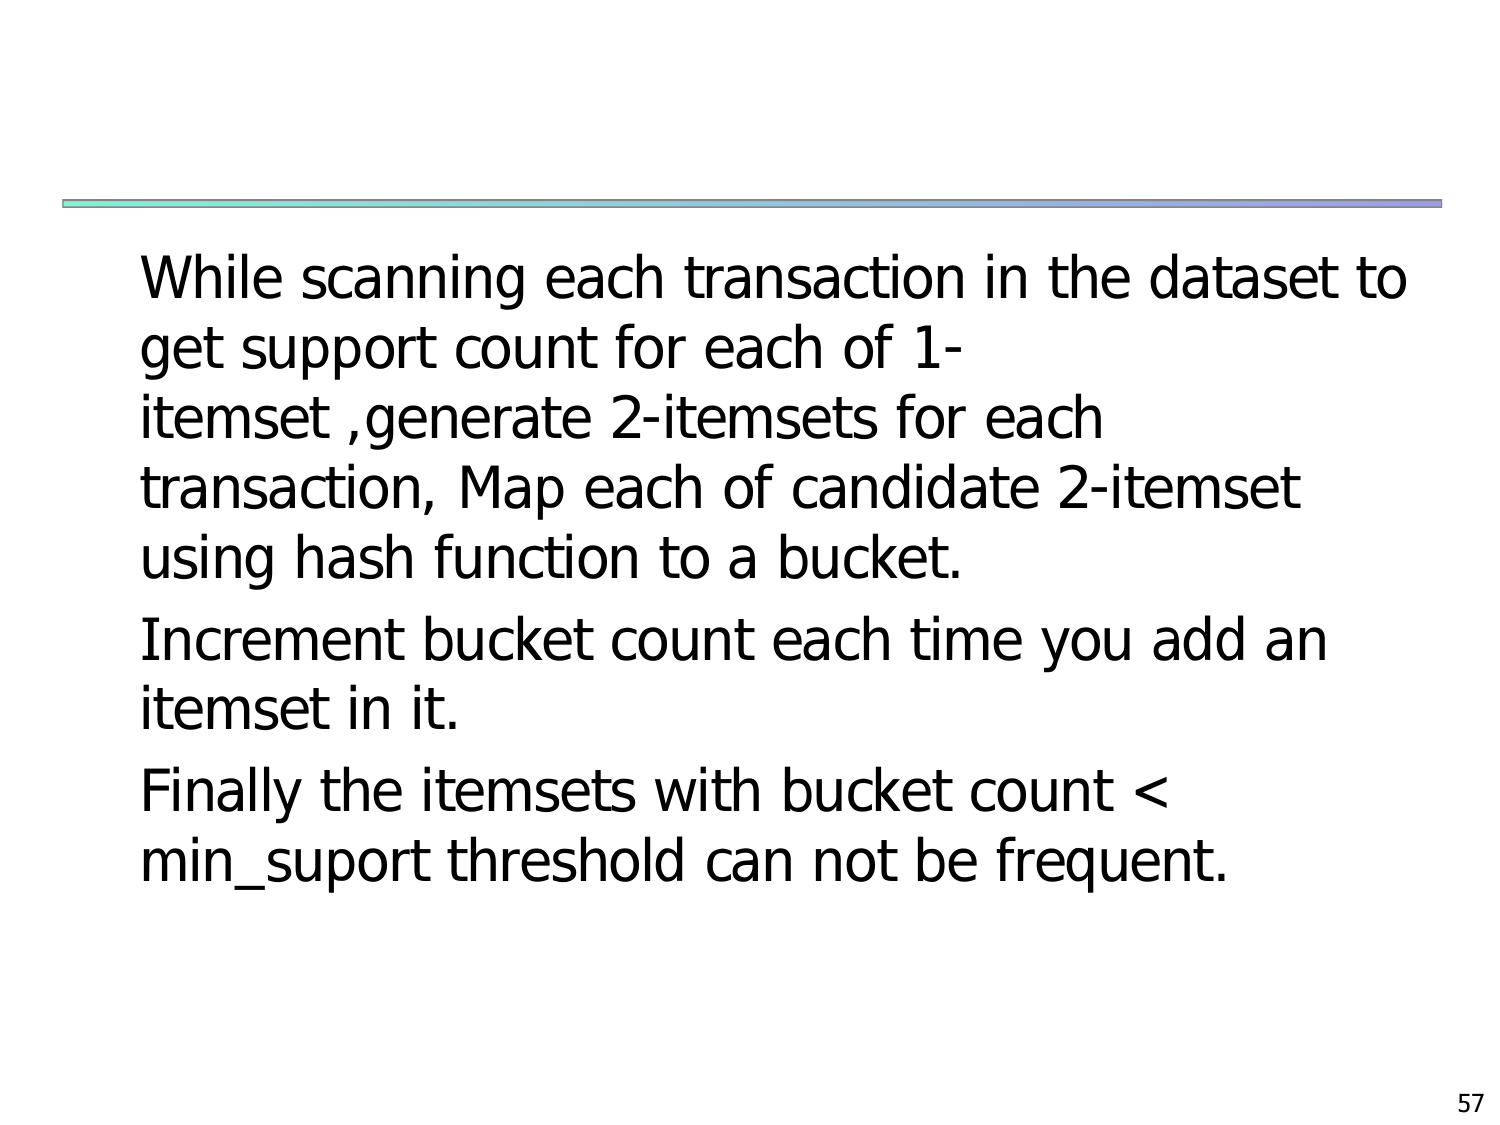

#
While scanning each transaction in the dataset to get support count for each of 1-itemset ,generate 2-itemsets for each transaction, Map each of candidate 2-itemset using hash function to a bucket.
Increment bucket count each time you add an itemset in it.
Finally the itemsets with bucket count < min_suport threshold can not be frequent.

57